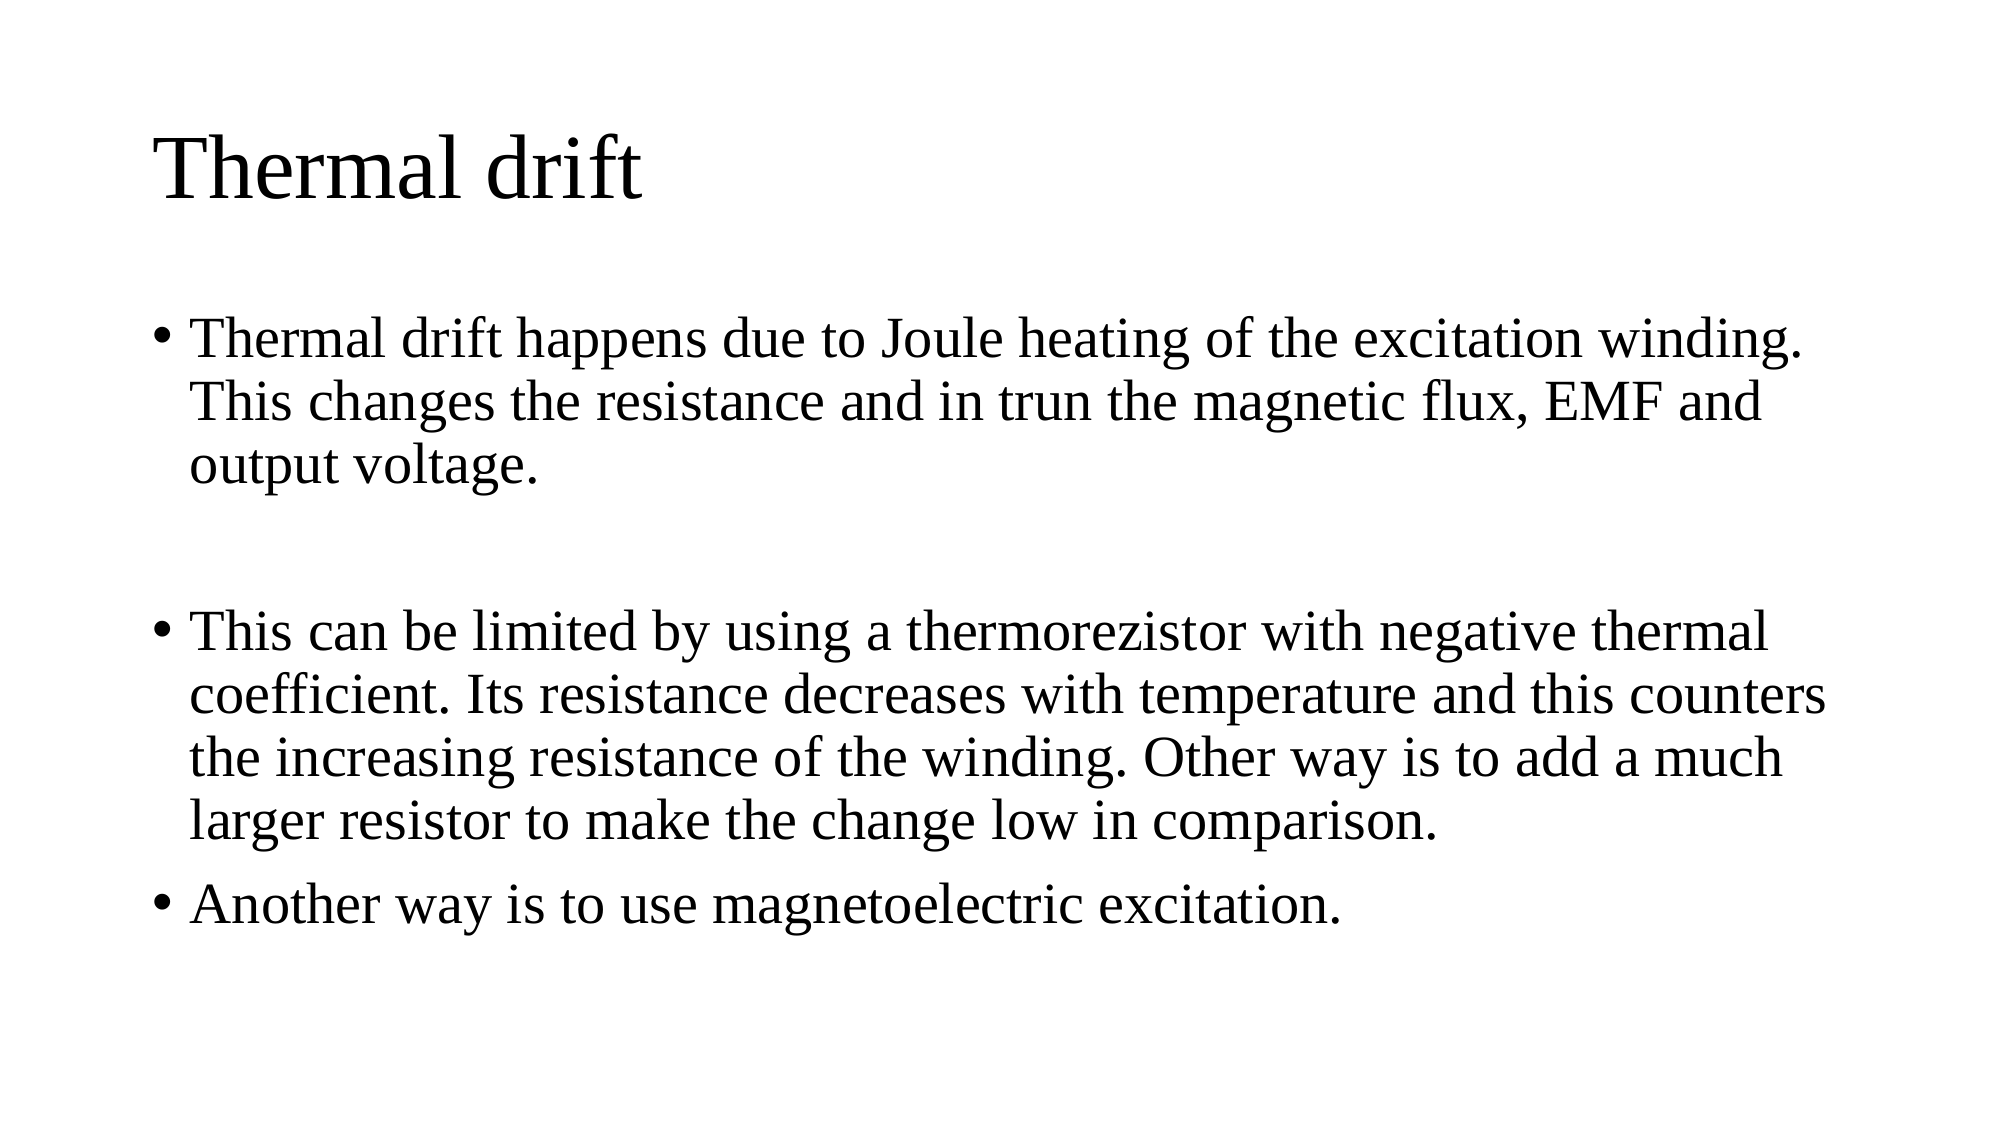

# Thermal drift
Thermal drift happens due to Joule heating of the excitation winding. This changes the resistance and in trun the magnetic flux, EMF and output voltage.

This can be limited by using a thermorezistor with negative thermal coefficient. Its resistance decreases with temperature and this counters the increasing resistance of the winding. Other way is to add a much larger resistor to make the change low in comparison.
Another way is to use magnetoelectric excitation.